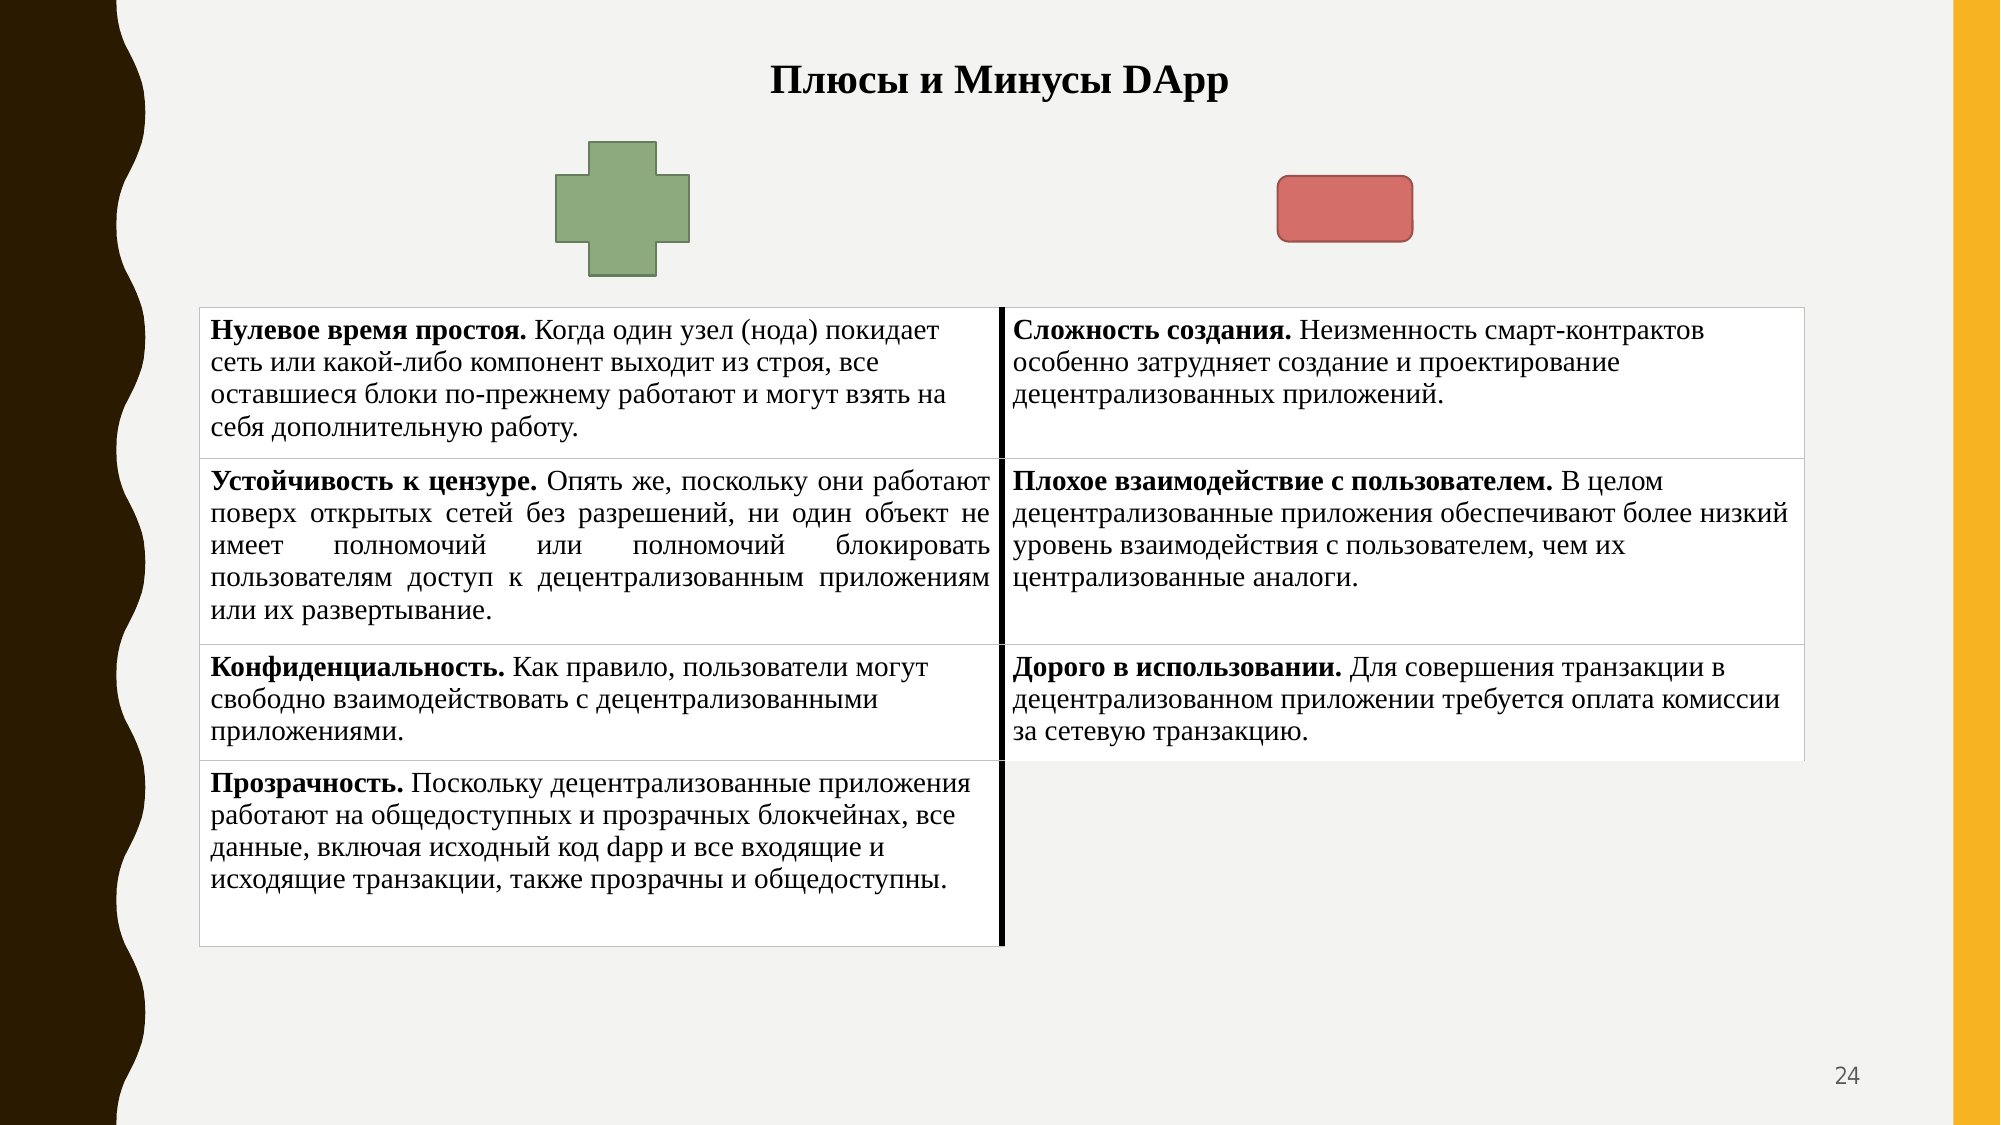

Плюсы и Минусы DApp

| Нулевое время простоя. Когда один узел (нода) покидает сеть или какой-либо компонент выходит из строя, все оставшиеся блоки по-прежнему работают и могут взять на себя дополнительную работу. | Сложность создания. Неизменность смарт-контрактов особенно затрудняет создание и проектирование децентрализованных приложений. |
| --- | --- |
| Устойчивость к цензуре. Опять же, поскольку они работают поверх открытых сетей без разрешений, ни один объект не имеет полномочий или полномочий блокировать пользователям доступ к децентрализованным приложениям или их развертывание. | Плохое взаимодействие с пользователем. В целом децентрализованные приложения обеспечивают более низкий уровень взаимодействия с пользователем, чем их централизованные аналоги. |
| Конфиденциальность. Как правило, пользователи могут свободно взаимодействовать с децентрализованными приложениями. | Дорого в использовании. Для совершения транзакции в децентрализованном приложении требуется оплата комиссии за сетевую транзакцию. |
| Прозрачность. Поскольку децентрализованные приложения работают на общедоступных и прозрачных блокчейнах, все данные, включая исходный код dapp и все входящие и исходящие транзакции, также прозрачны и общедоступны. |  |
24